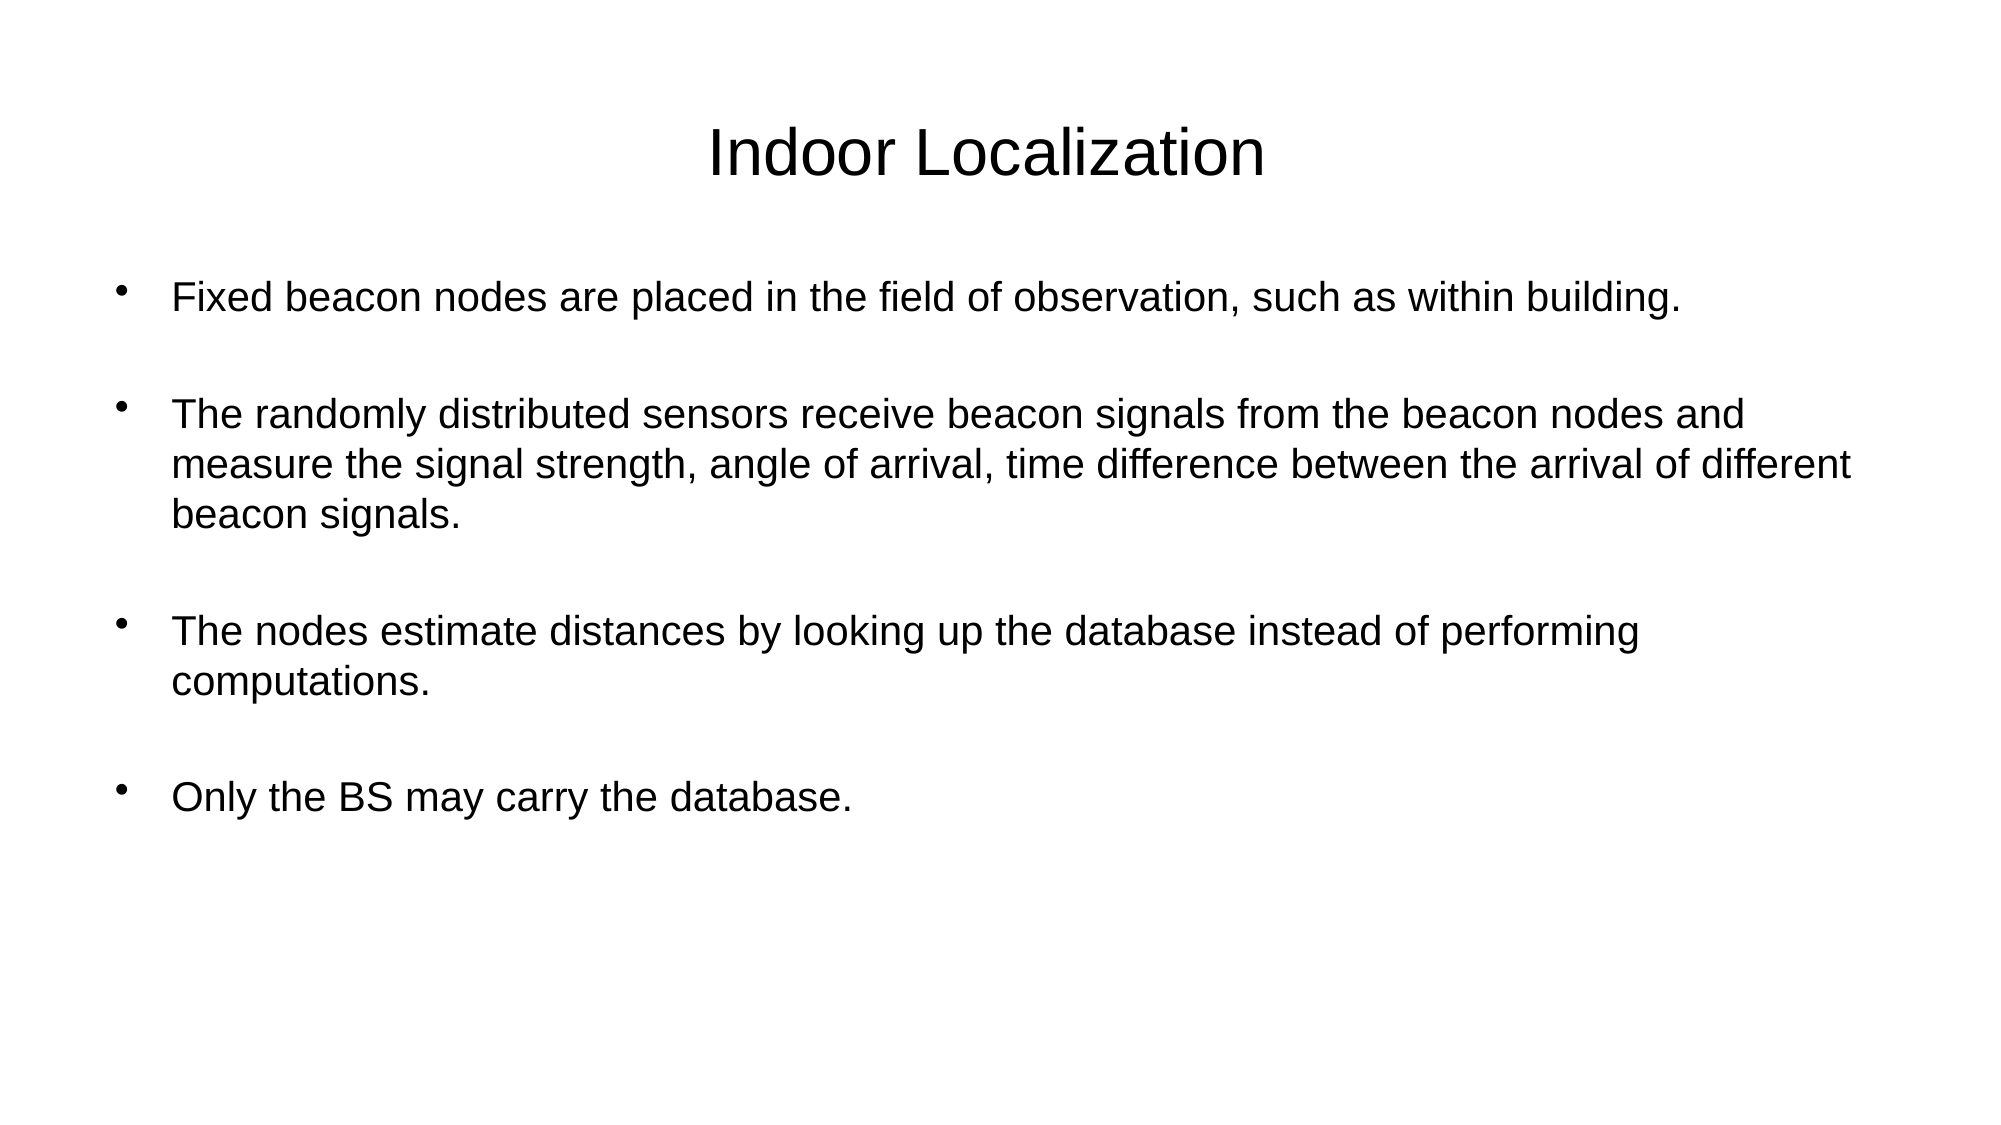

# Indoor Localization
Fixed beacon nodes are placed in the field of observation, such as within building.

The randomly distributed sensors receive beacon signals from the beacon nodes and measure the signal strength, angle of arrival, time difference between the arrival of different beacon signals.

The nodes estimate distances by looking up the database instead of performing computations.

Only the BS may carry the database.